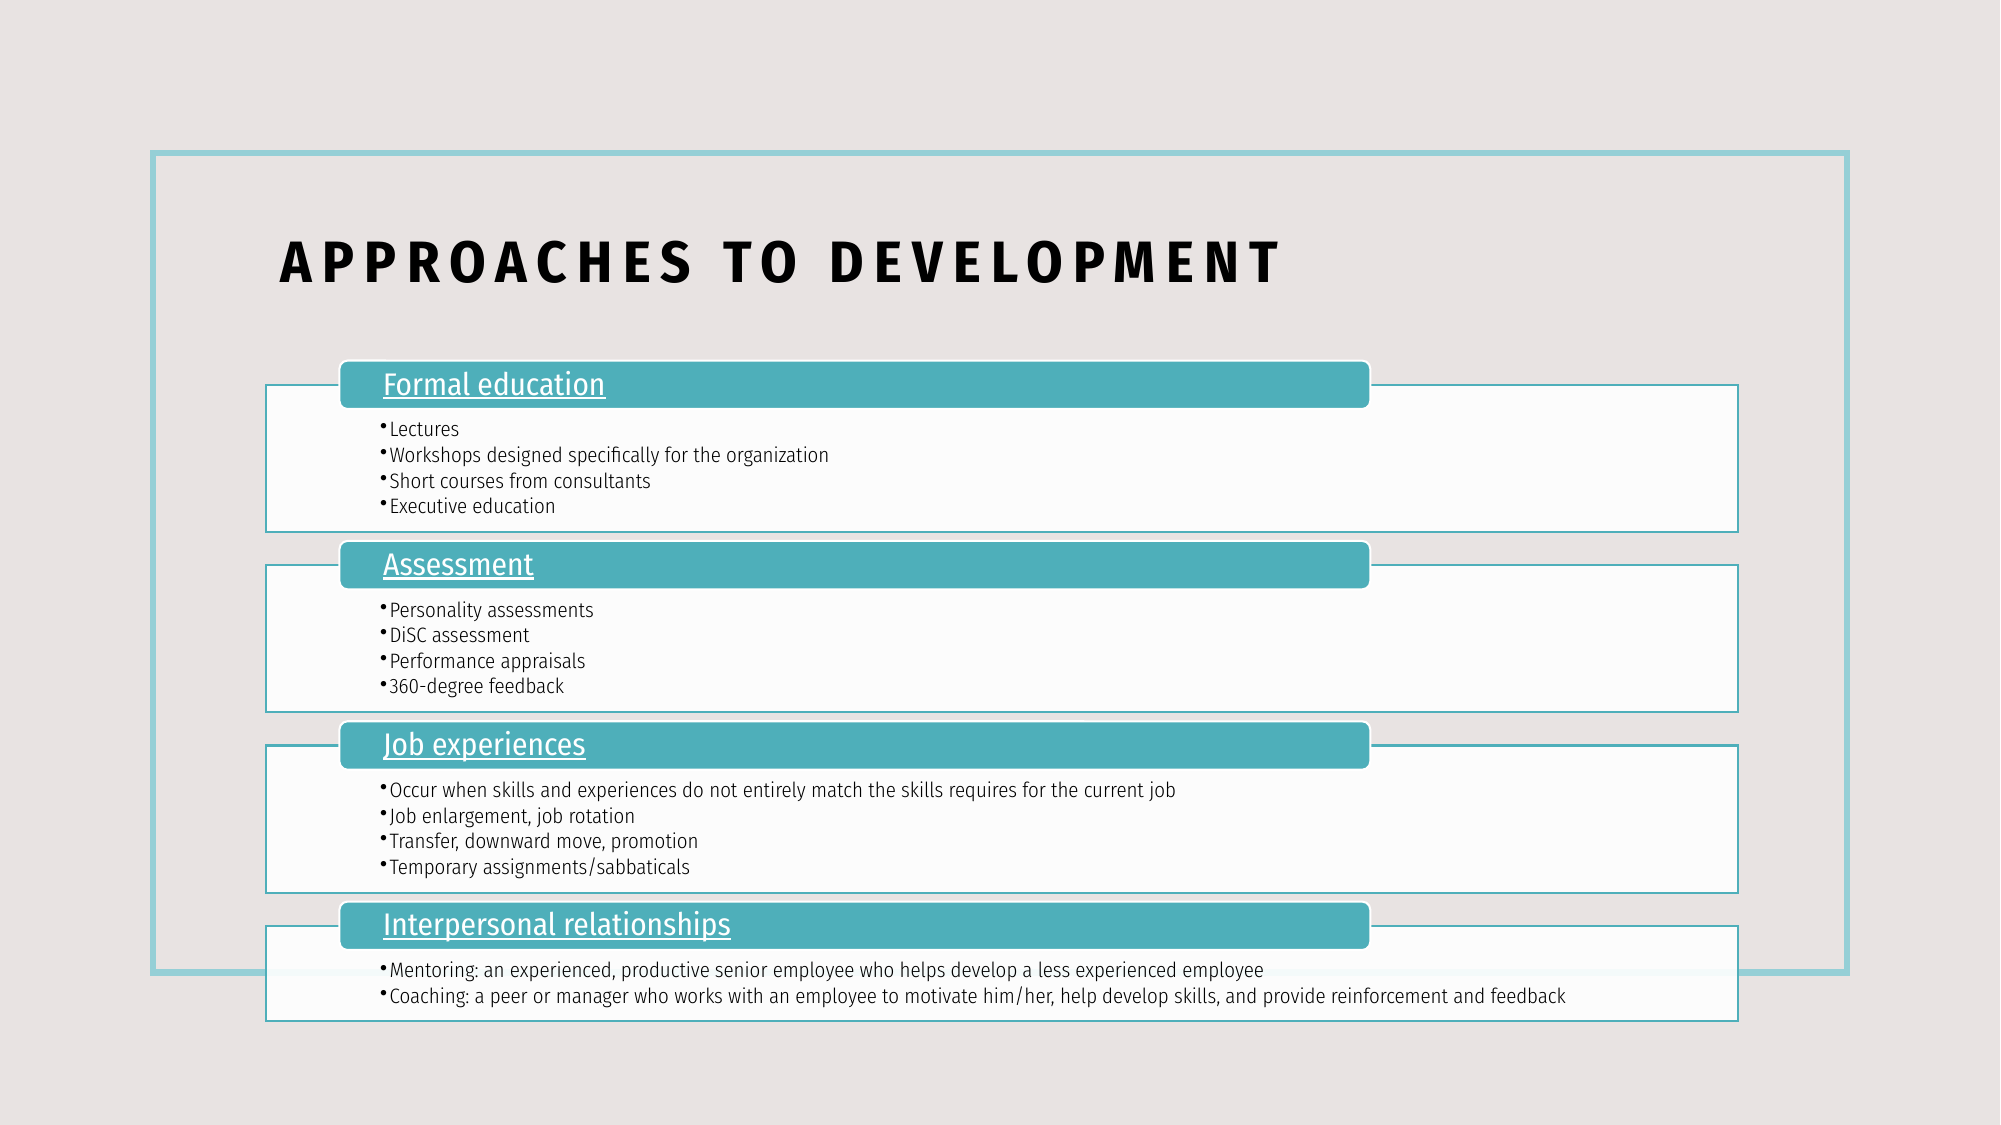

# Approaches to Development
Lectures
Workshops designed specifically for the organization
Short courses from consultants
Executive education
Formal education
Personality assessments
DiSC assessment
Performance appraisals
360-degree feedback
Assessment
Occur when skills and experiences do not entirely match the skills requires for the current job
Job enlargement, job rotation
Transfer, downward move, promotion
Temporary assignments/sabbaticals
Job experiences
Mentoring: an experienced, productive senior employee who helps develop a less experienced employee
Coaching: a peer or manager who works with an employee to motivate him/her, help develop skills, and provide reinforcement and feedback
Interpersonal relationships